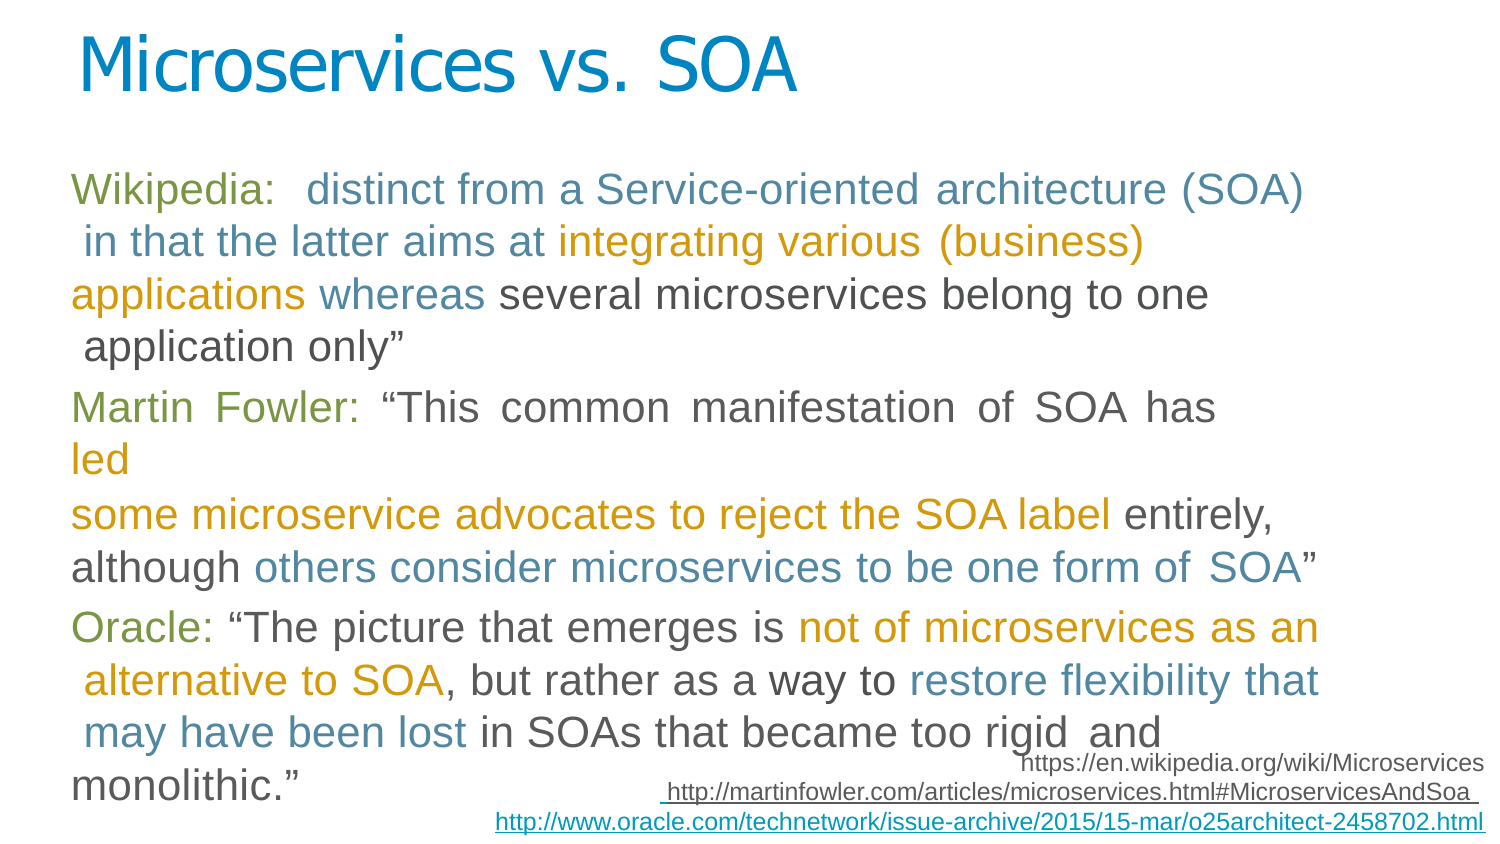

# Microservices vs. SOA
Wikipedia:	distinct from a Service-oriented architecture (SOA)  in that the latter aims at integrating various (business)
applications whereas several microservices belong to one  application only”
Martin Fowler: “This common manifestation of SOA has led
some microservice advocates to reject the SOA label entirely,  although others consider microservices to be one form of SOA”
Oracle: “The picture that emerges is not of microservices as an  alternative to SOA, but rather as a way to restore flexibility that  may have been lost in SOAs that became too rigid and
monolithic.”
https://en.wikipedia.org/wiki/Microservices  http://martinfowler.com/articles/microservices.html#MicroservicesAndSoa  http://www.oracle.com/technetwork/issue-archive/2015/15-mar/o25architect-2458702.html